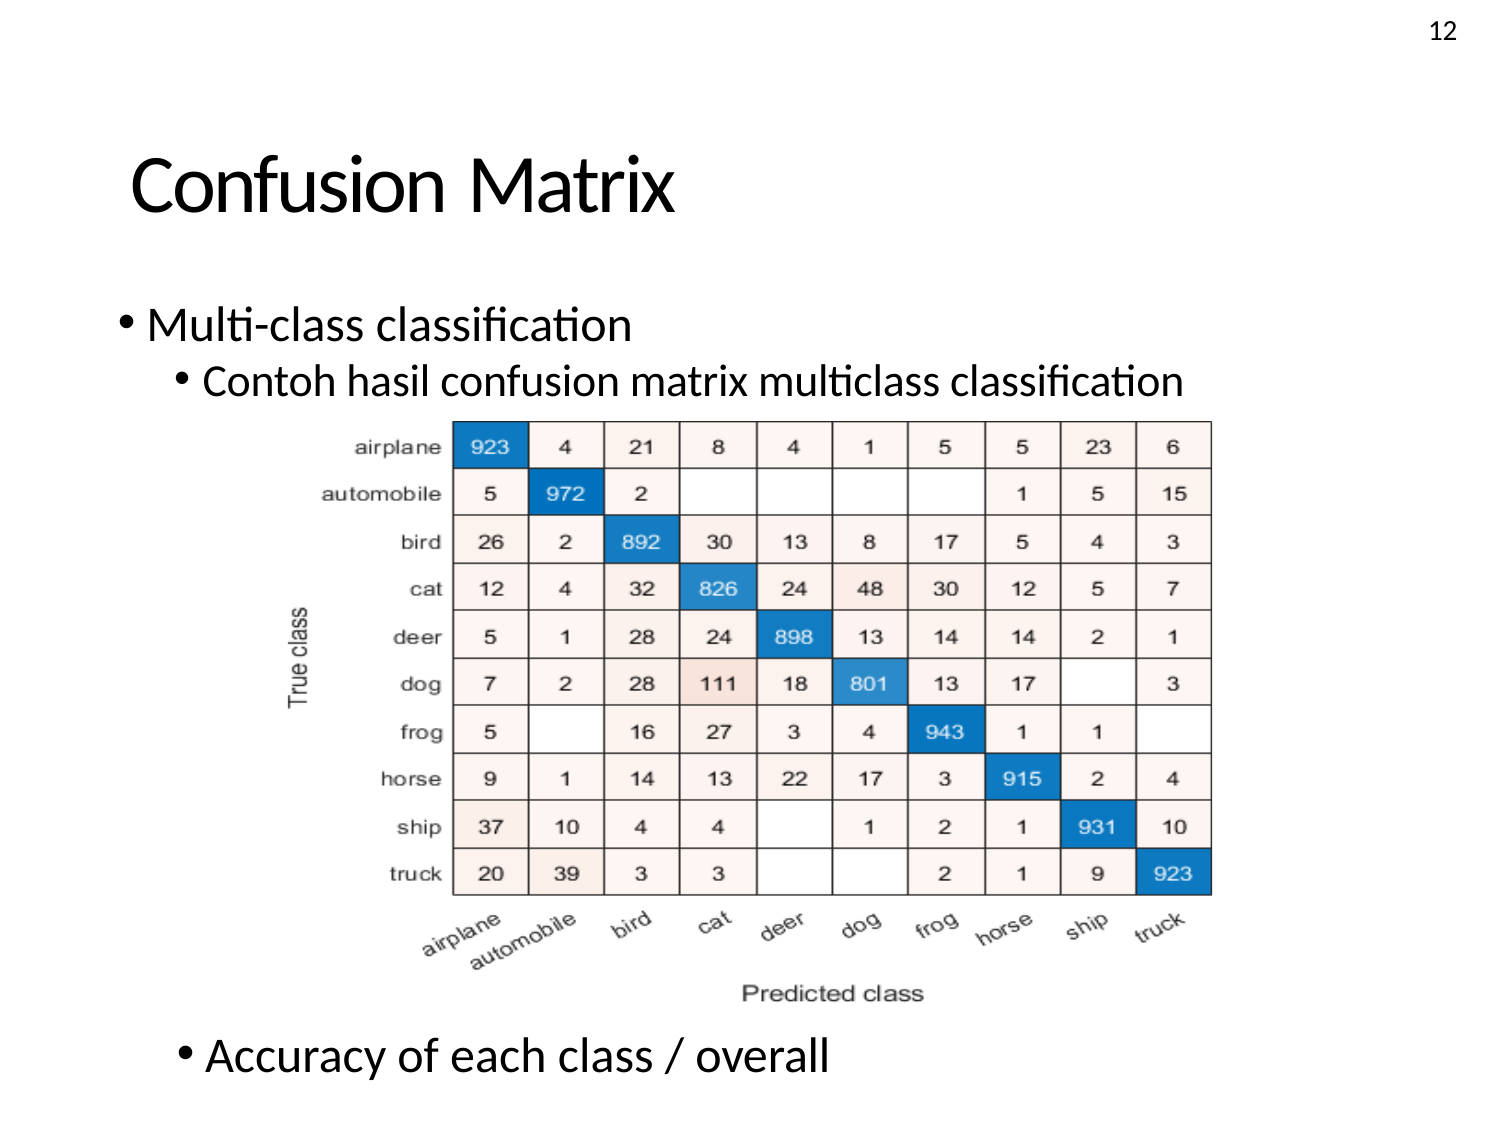

12
Confusion Matrix
Multi-class classification
Contoh hasil confusion matrix multiclass classification

Accuracy of each class / overall